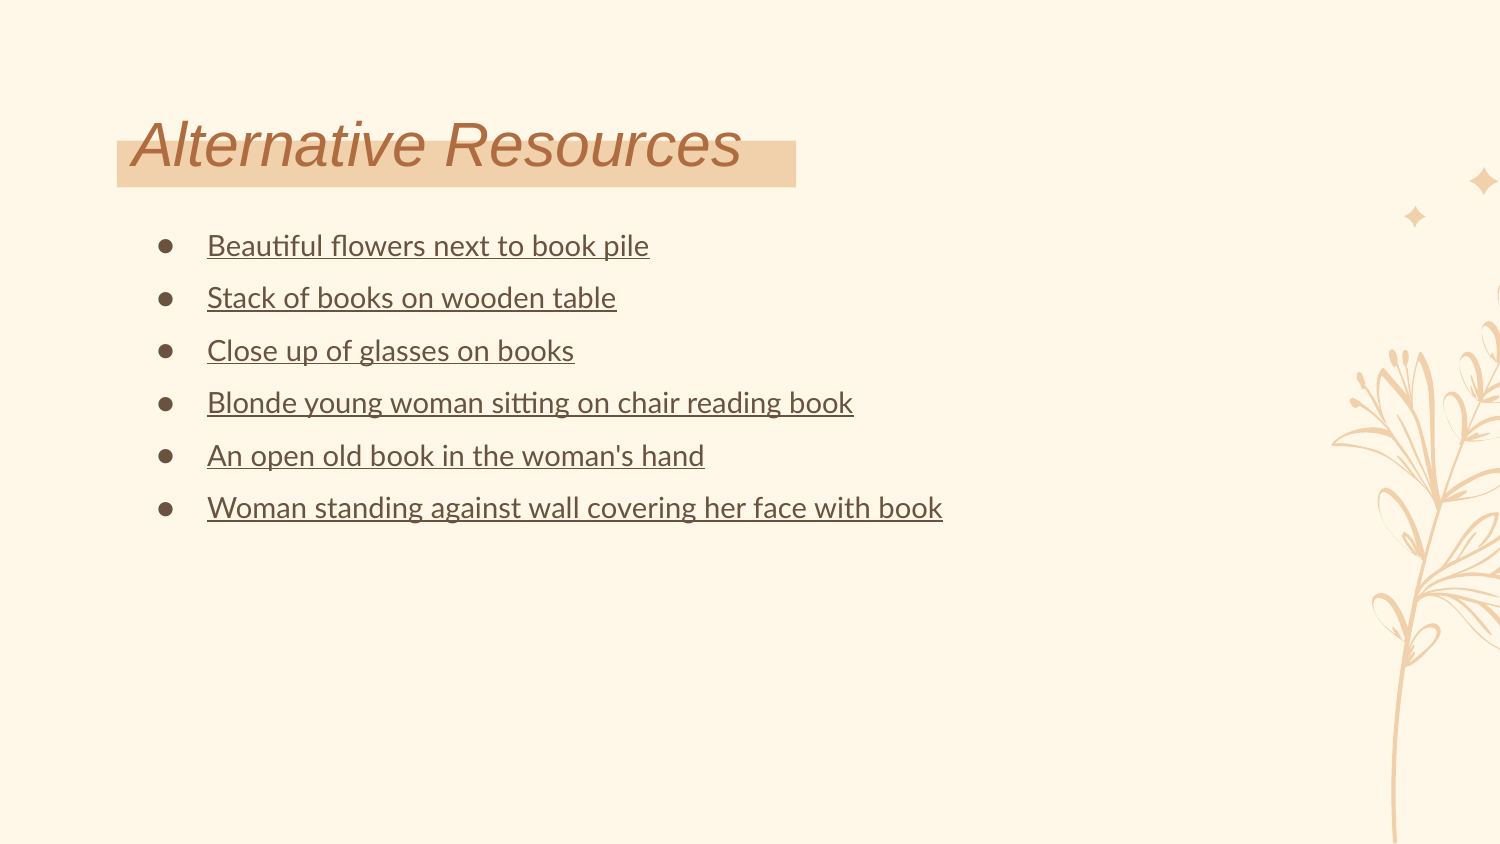

# Alternative Resources

Beautiful flowers next to book pile
Stack of books on wooden table
Close up of glasses on books
Blonde young woman sitting on chair reading book
An open old book in the woman's hand
Woman standing against wall covering her face with book